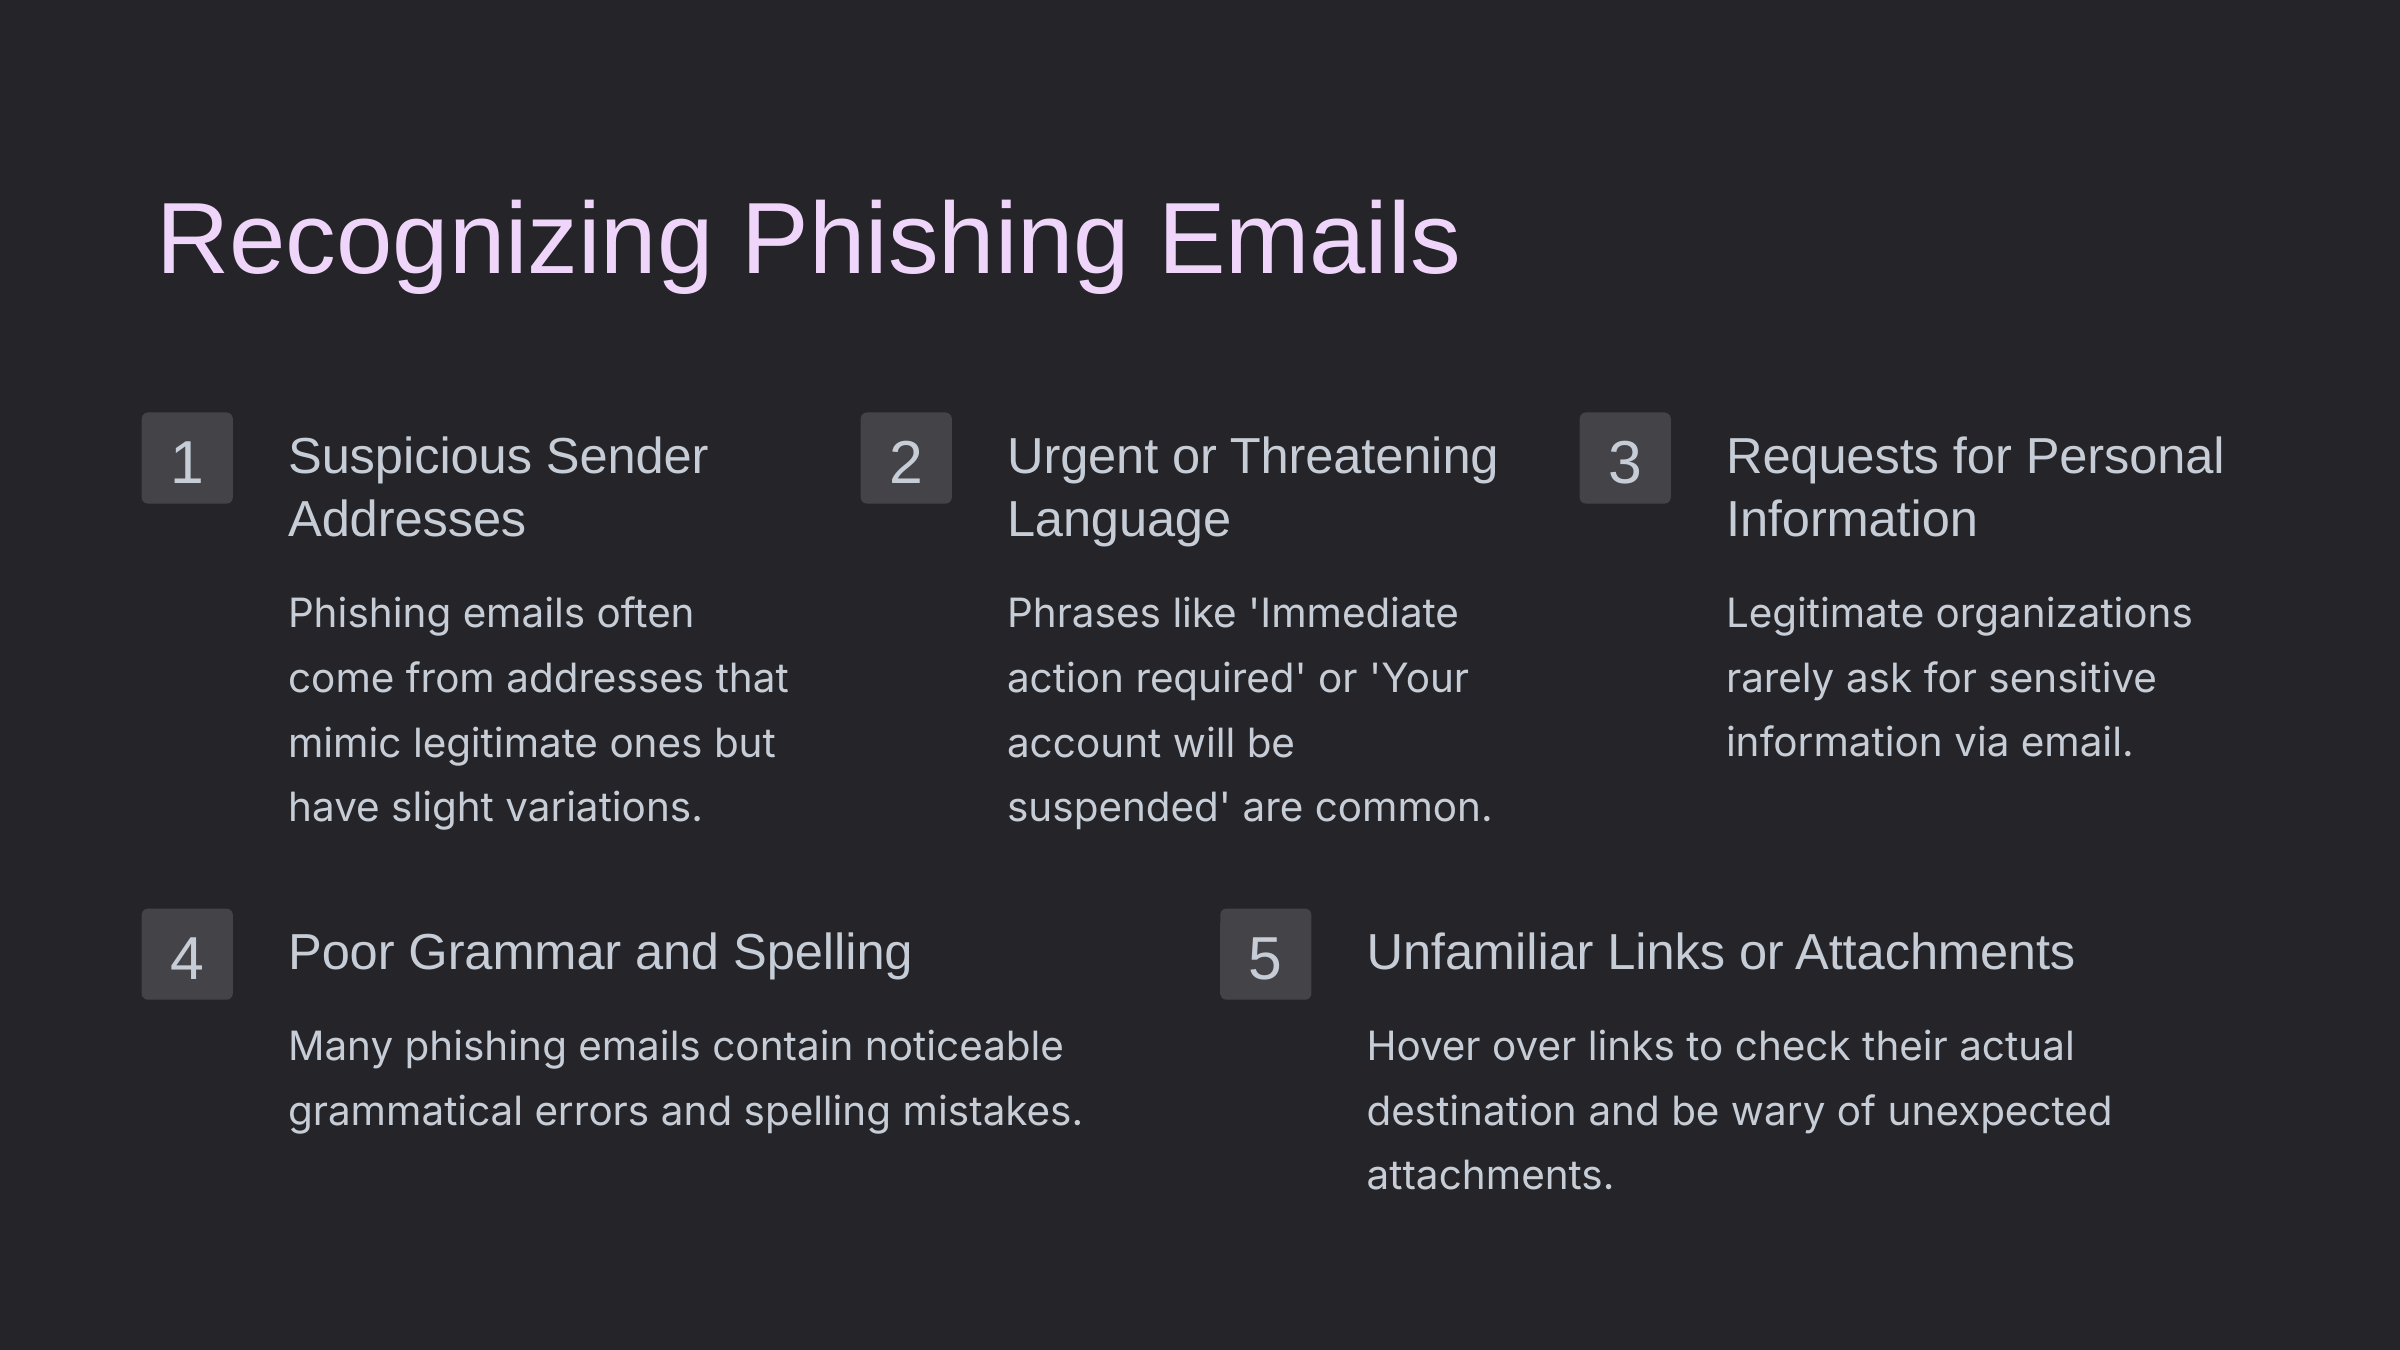

Recognizing Phishing Emails

Suspicious Sender Addresses

Urgent or Threatening Language

Requests for Personal Information
1
2
3
Phishing emails often come from addresses that mimic legitimate ones but have slight variations.
Phrases like 'Immediate action required' or 'Your account will be suspended' are common.
Legitimate organizations rarely ask for sensitive information via email.

Poor Grammar and Spelling

Unfamiliar Links or Attachments
4
5
Many phishing emails contain noticeable grammatical errors and spelling mistakes.
Hover over links to check their actual destination and be wary of unexpected attachments.